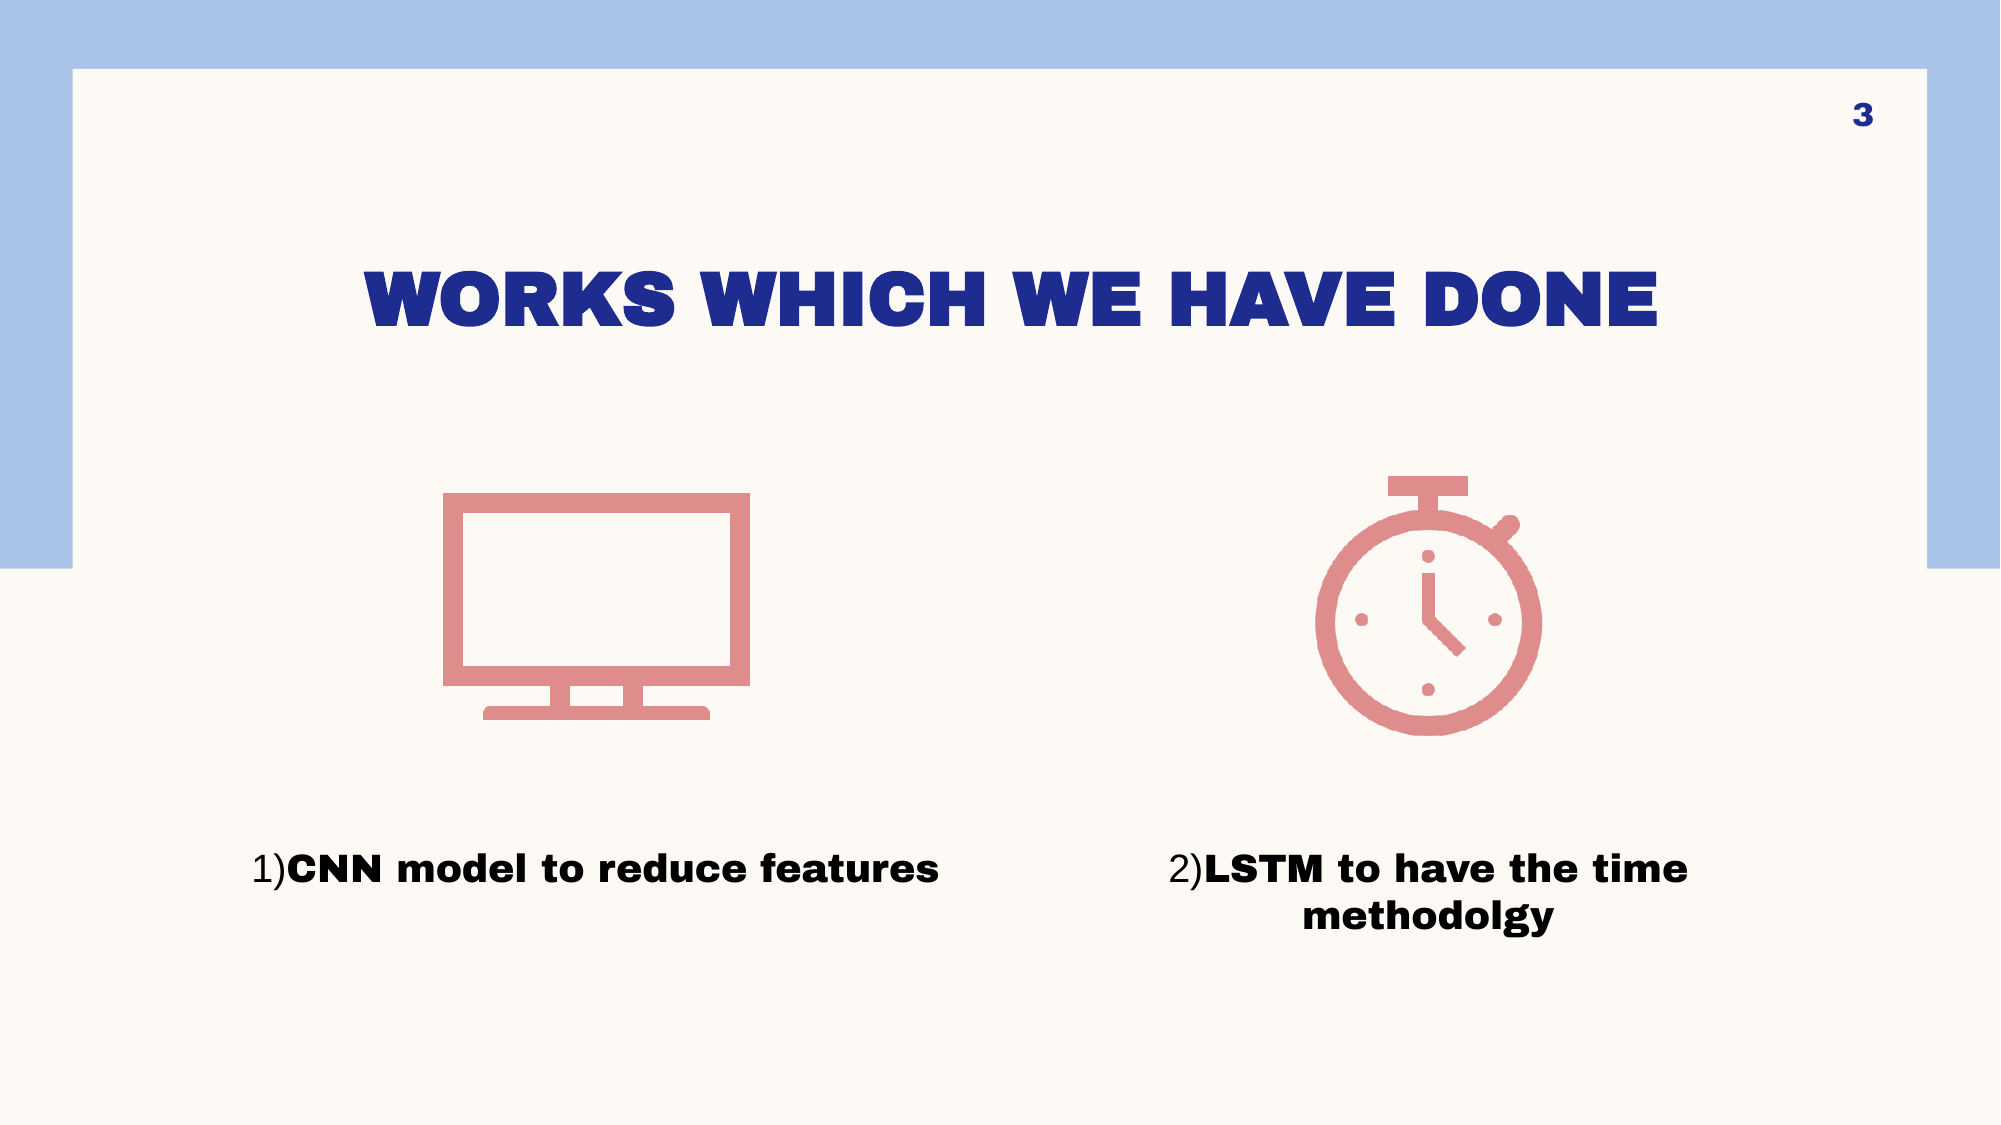

3
# Works which we have done
1)CNN model to reduce features
2)LSTM to have the time methodolgy